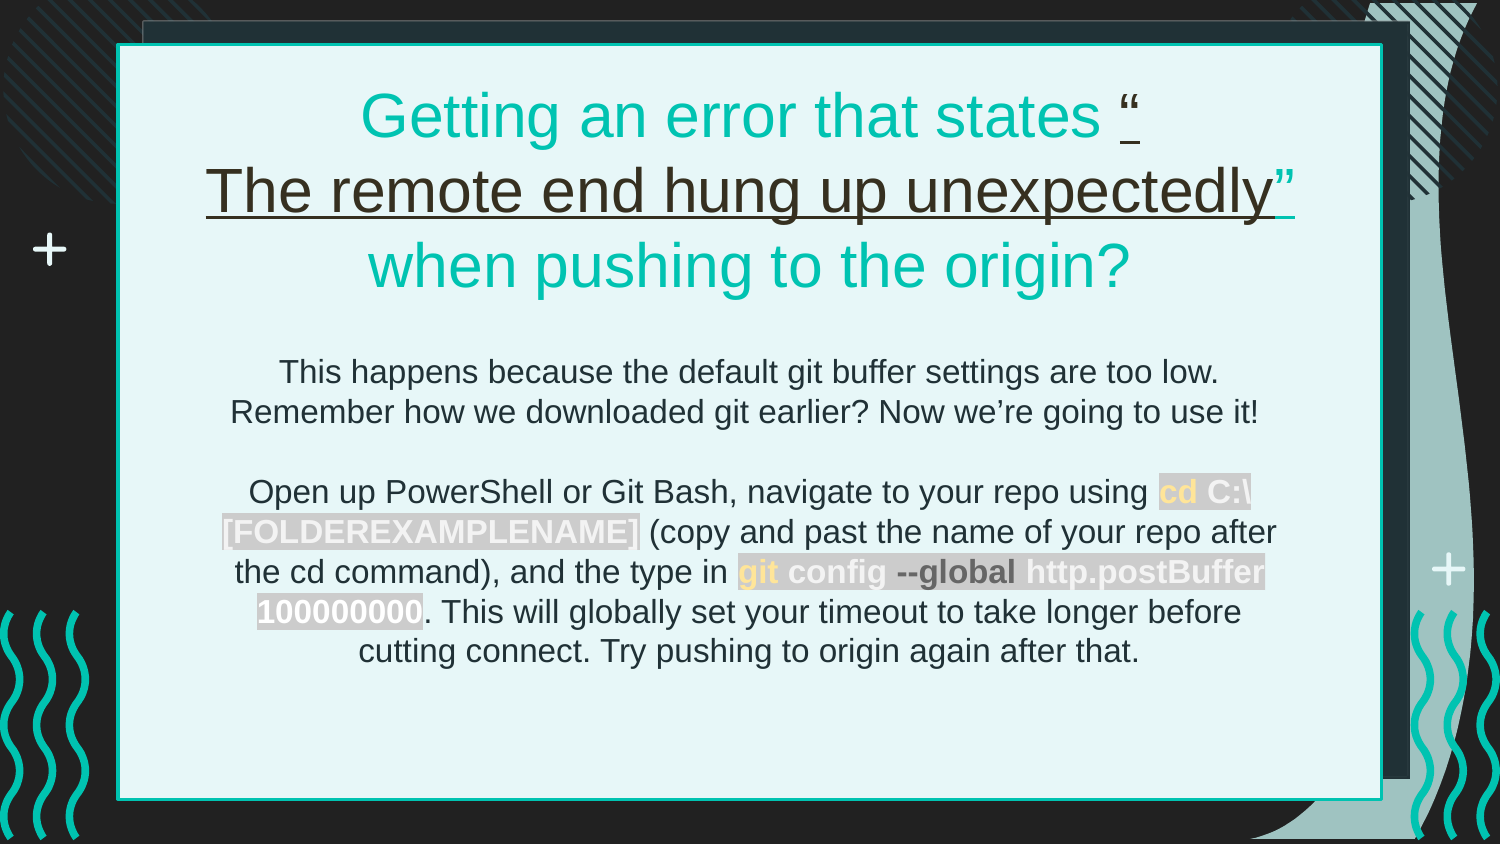

# Getting an error that states “The remote end hung up unexpectedly” when pushing to the origin?
This happens because the default git buffer settings are too low. Remember how we downloaded git earlier? Now we’re going to use it!

Open up PowerShell or Git Bash, navigate to your repo using cd C:\[FOLDEREXAMPLENAME] (copy and past the name of your repo after the cd command), and the type in git config --global http.postBuffer 100000000. This will globally set your timeout to take longer before cutting connect. Try pushing to origin again after that.